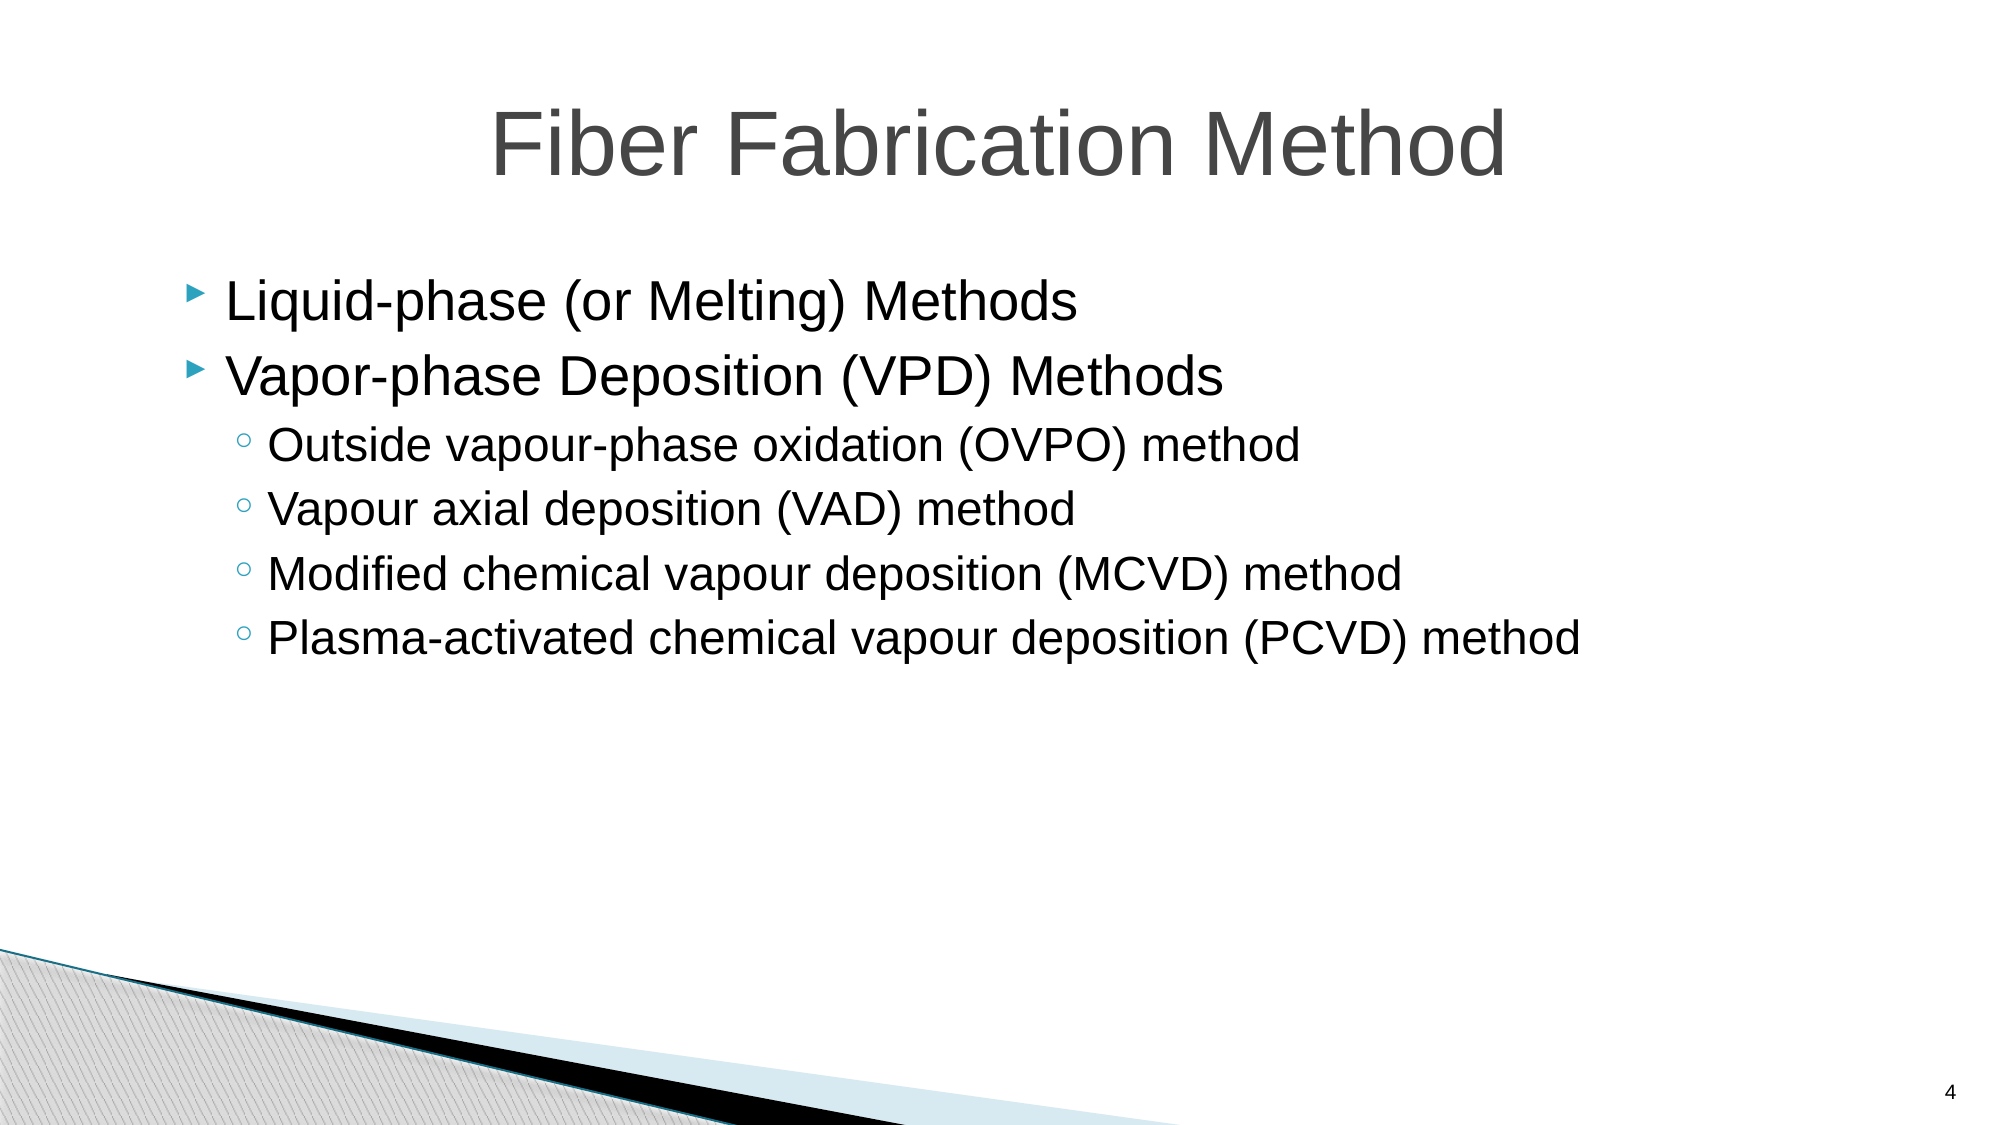

# Fiber Fabrication Method
Liquid-phase (or Melting) Methods
Vapor-phase Deposition (VPD) Methods
Outside vapour-phase oxidation (OVPO) method
Vapour axial deposition (VAD) method
Modified chemical vapour deposition (MCVD) method
Plasma-activated chemical vapour deposition (PCVD) method
4